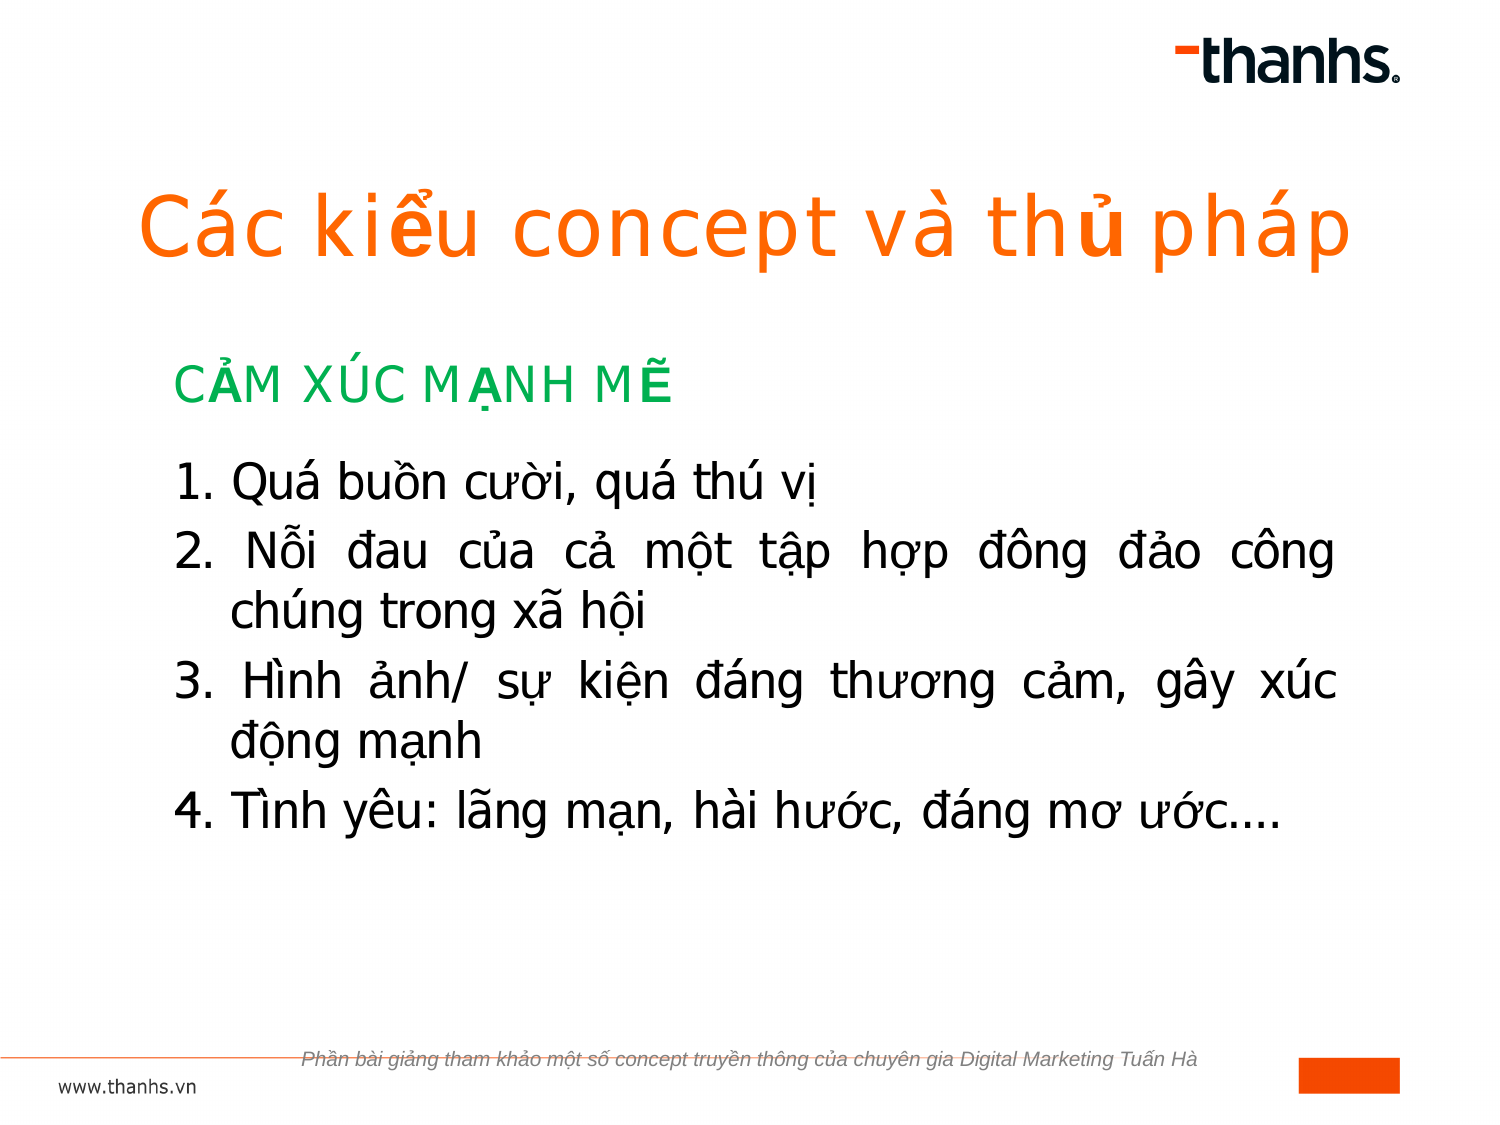

# Các kiểu concept và thủ pháp
CẢM XÚC MẠNH MẼ

1. Quá buồn cười, quá thú vị
2. Nỗi đau của cả một tập hợp đông đảo công chúng trong xã hội
3. Hình ảnh/ sự kiện đáng thương cảm, gây xúc động mạnh
4. Tình yêu: lãng mạn, hài hước, đáng mơ ước….
Phần bài giảng tham khảo một số concept truyền thông của chuyên gia Digital Marketing Tuấn Hà